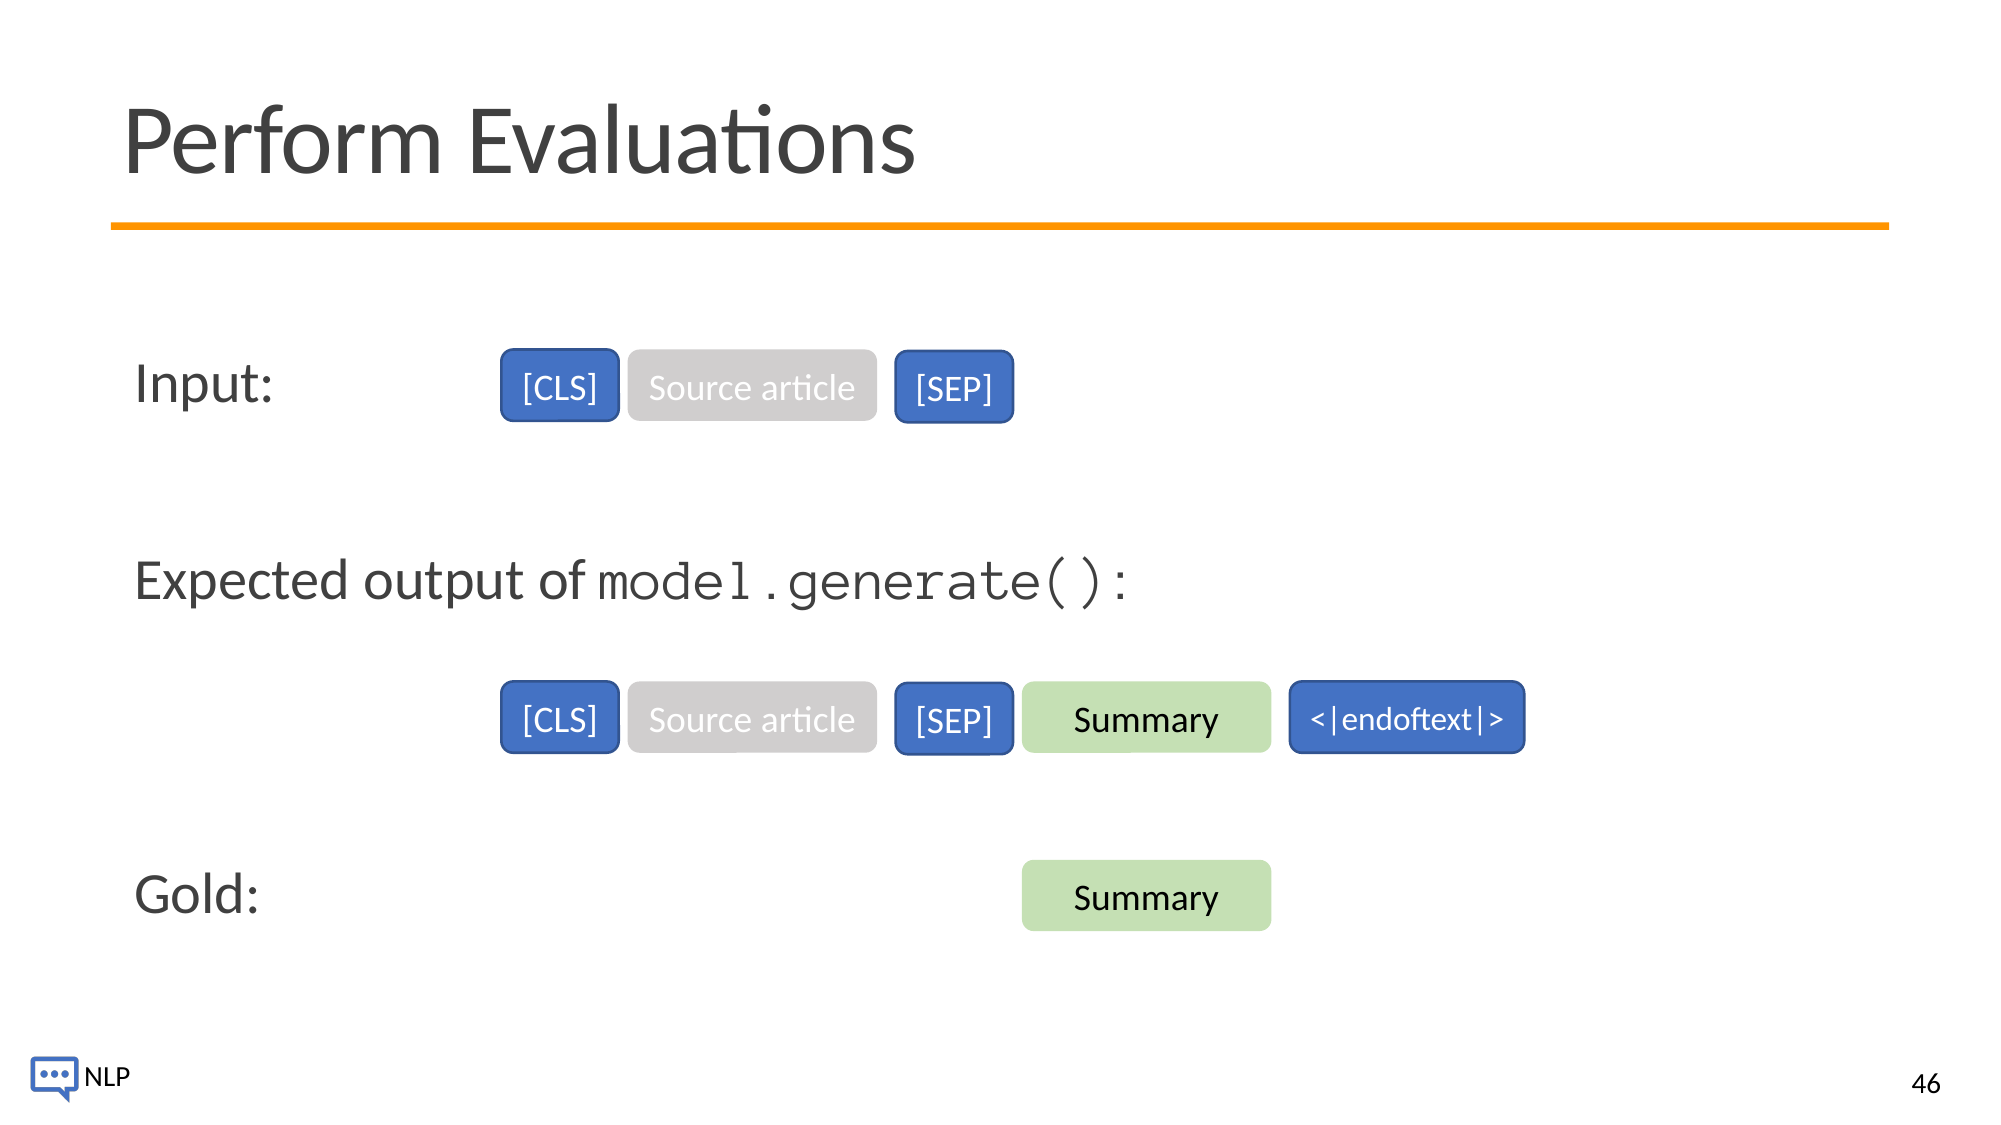

# Perform Evaluations
Input:
[CLS]
Source article
[SEP]
Expected output of model.generate():
[CLS]
Source article
Summary
<|endoftext|>
[SEP]
Gold:
Summary
46